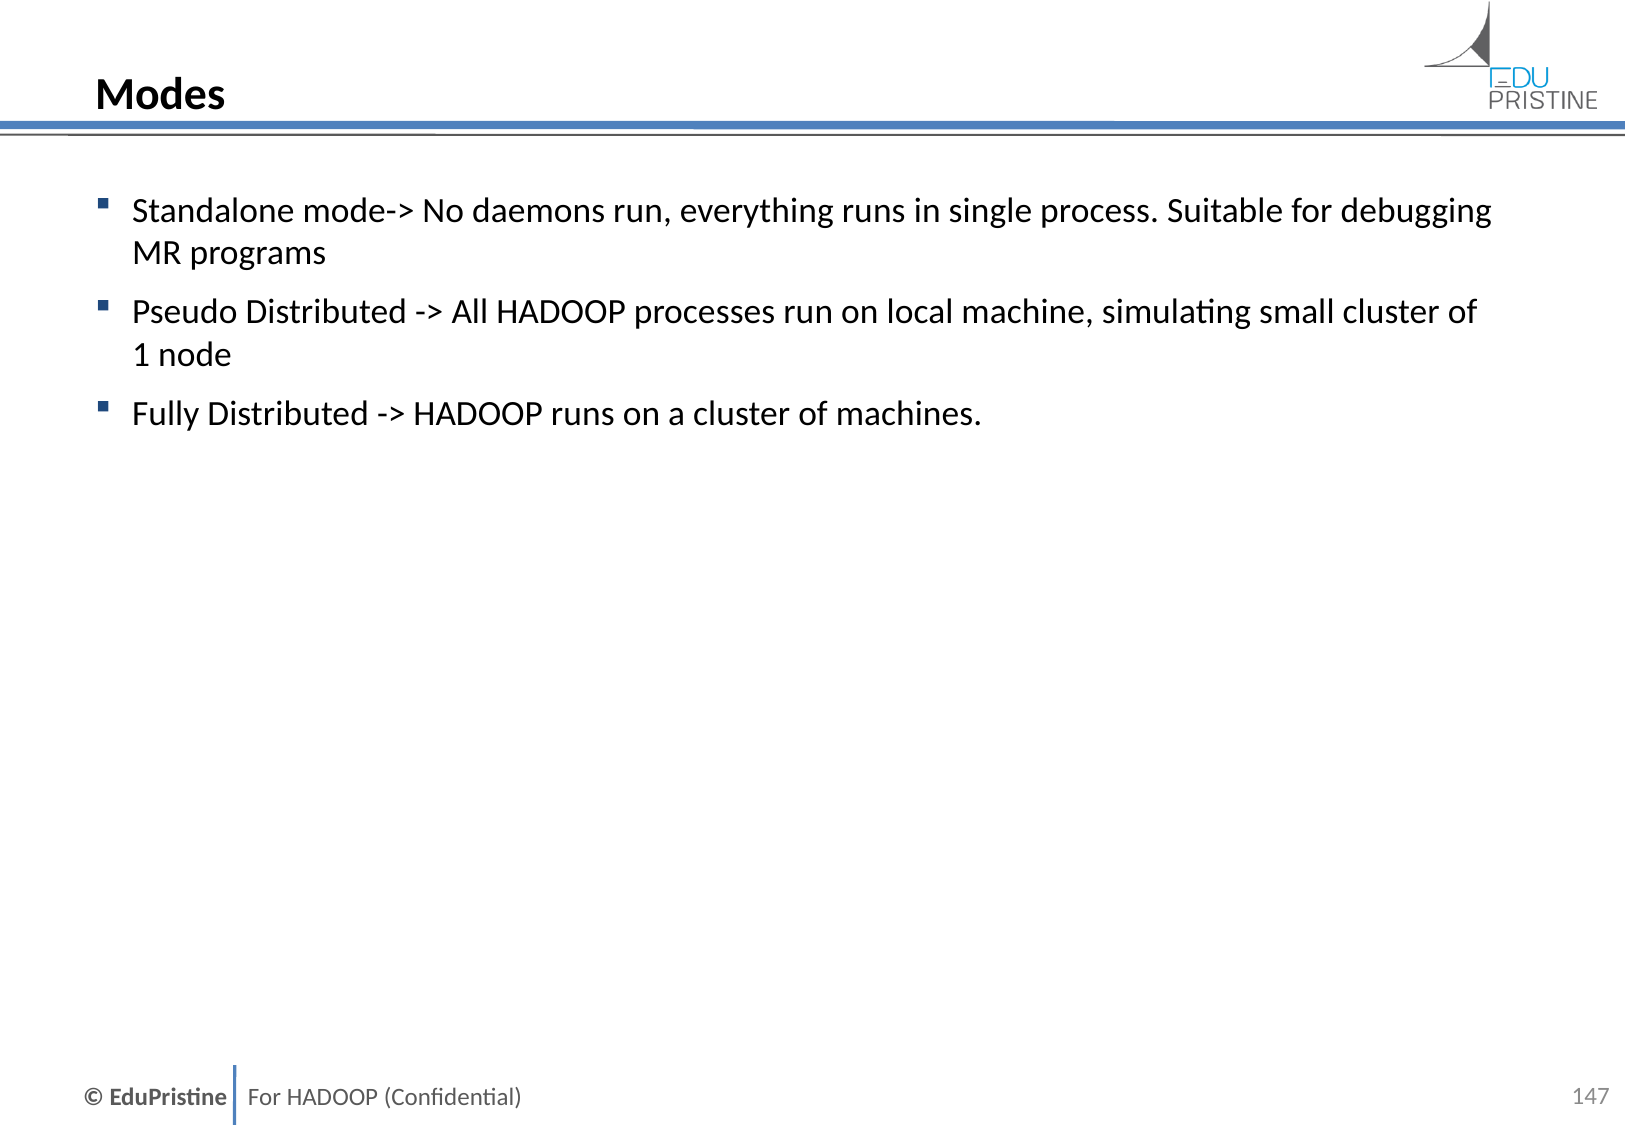

# Modes
Standalone mode-> No daemons run, everything runs in single process. Suitable for debugging MR programs
Pseudo Distributed -> All HADOOP processes run on local machine, simulating small cluster of
1 node
Fully Distributed -> HADOOP runs on a cluster of machines.
147